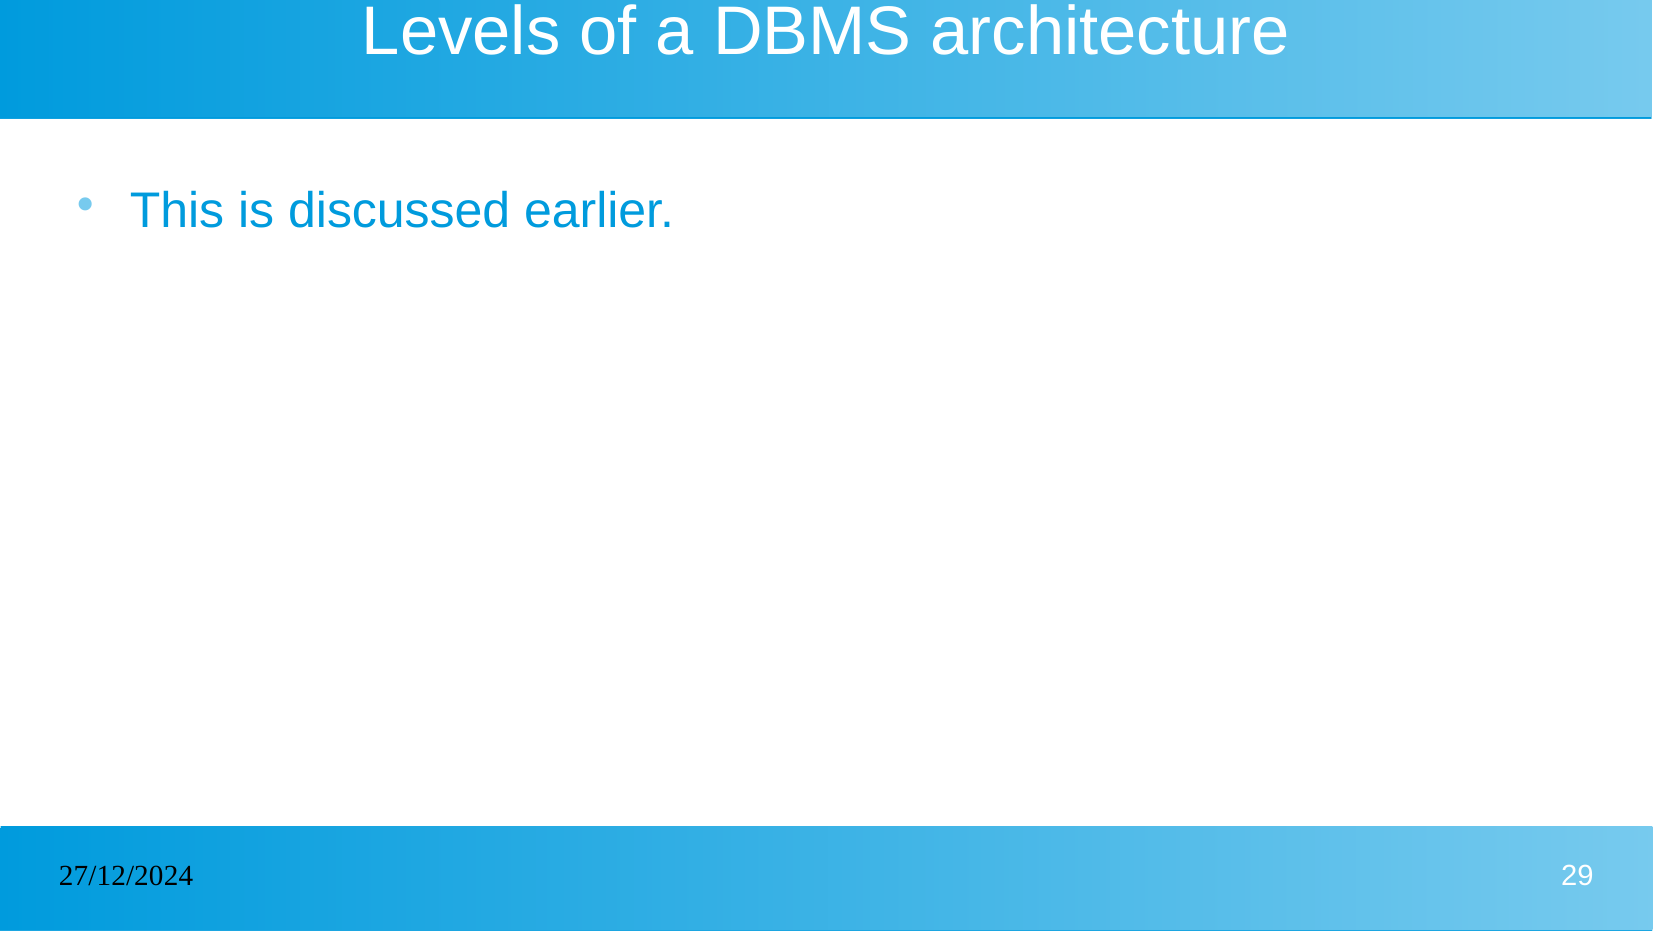

# Levels of a DBMS architecture
This is discussed earlier.
27/12/2024
29